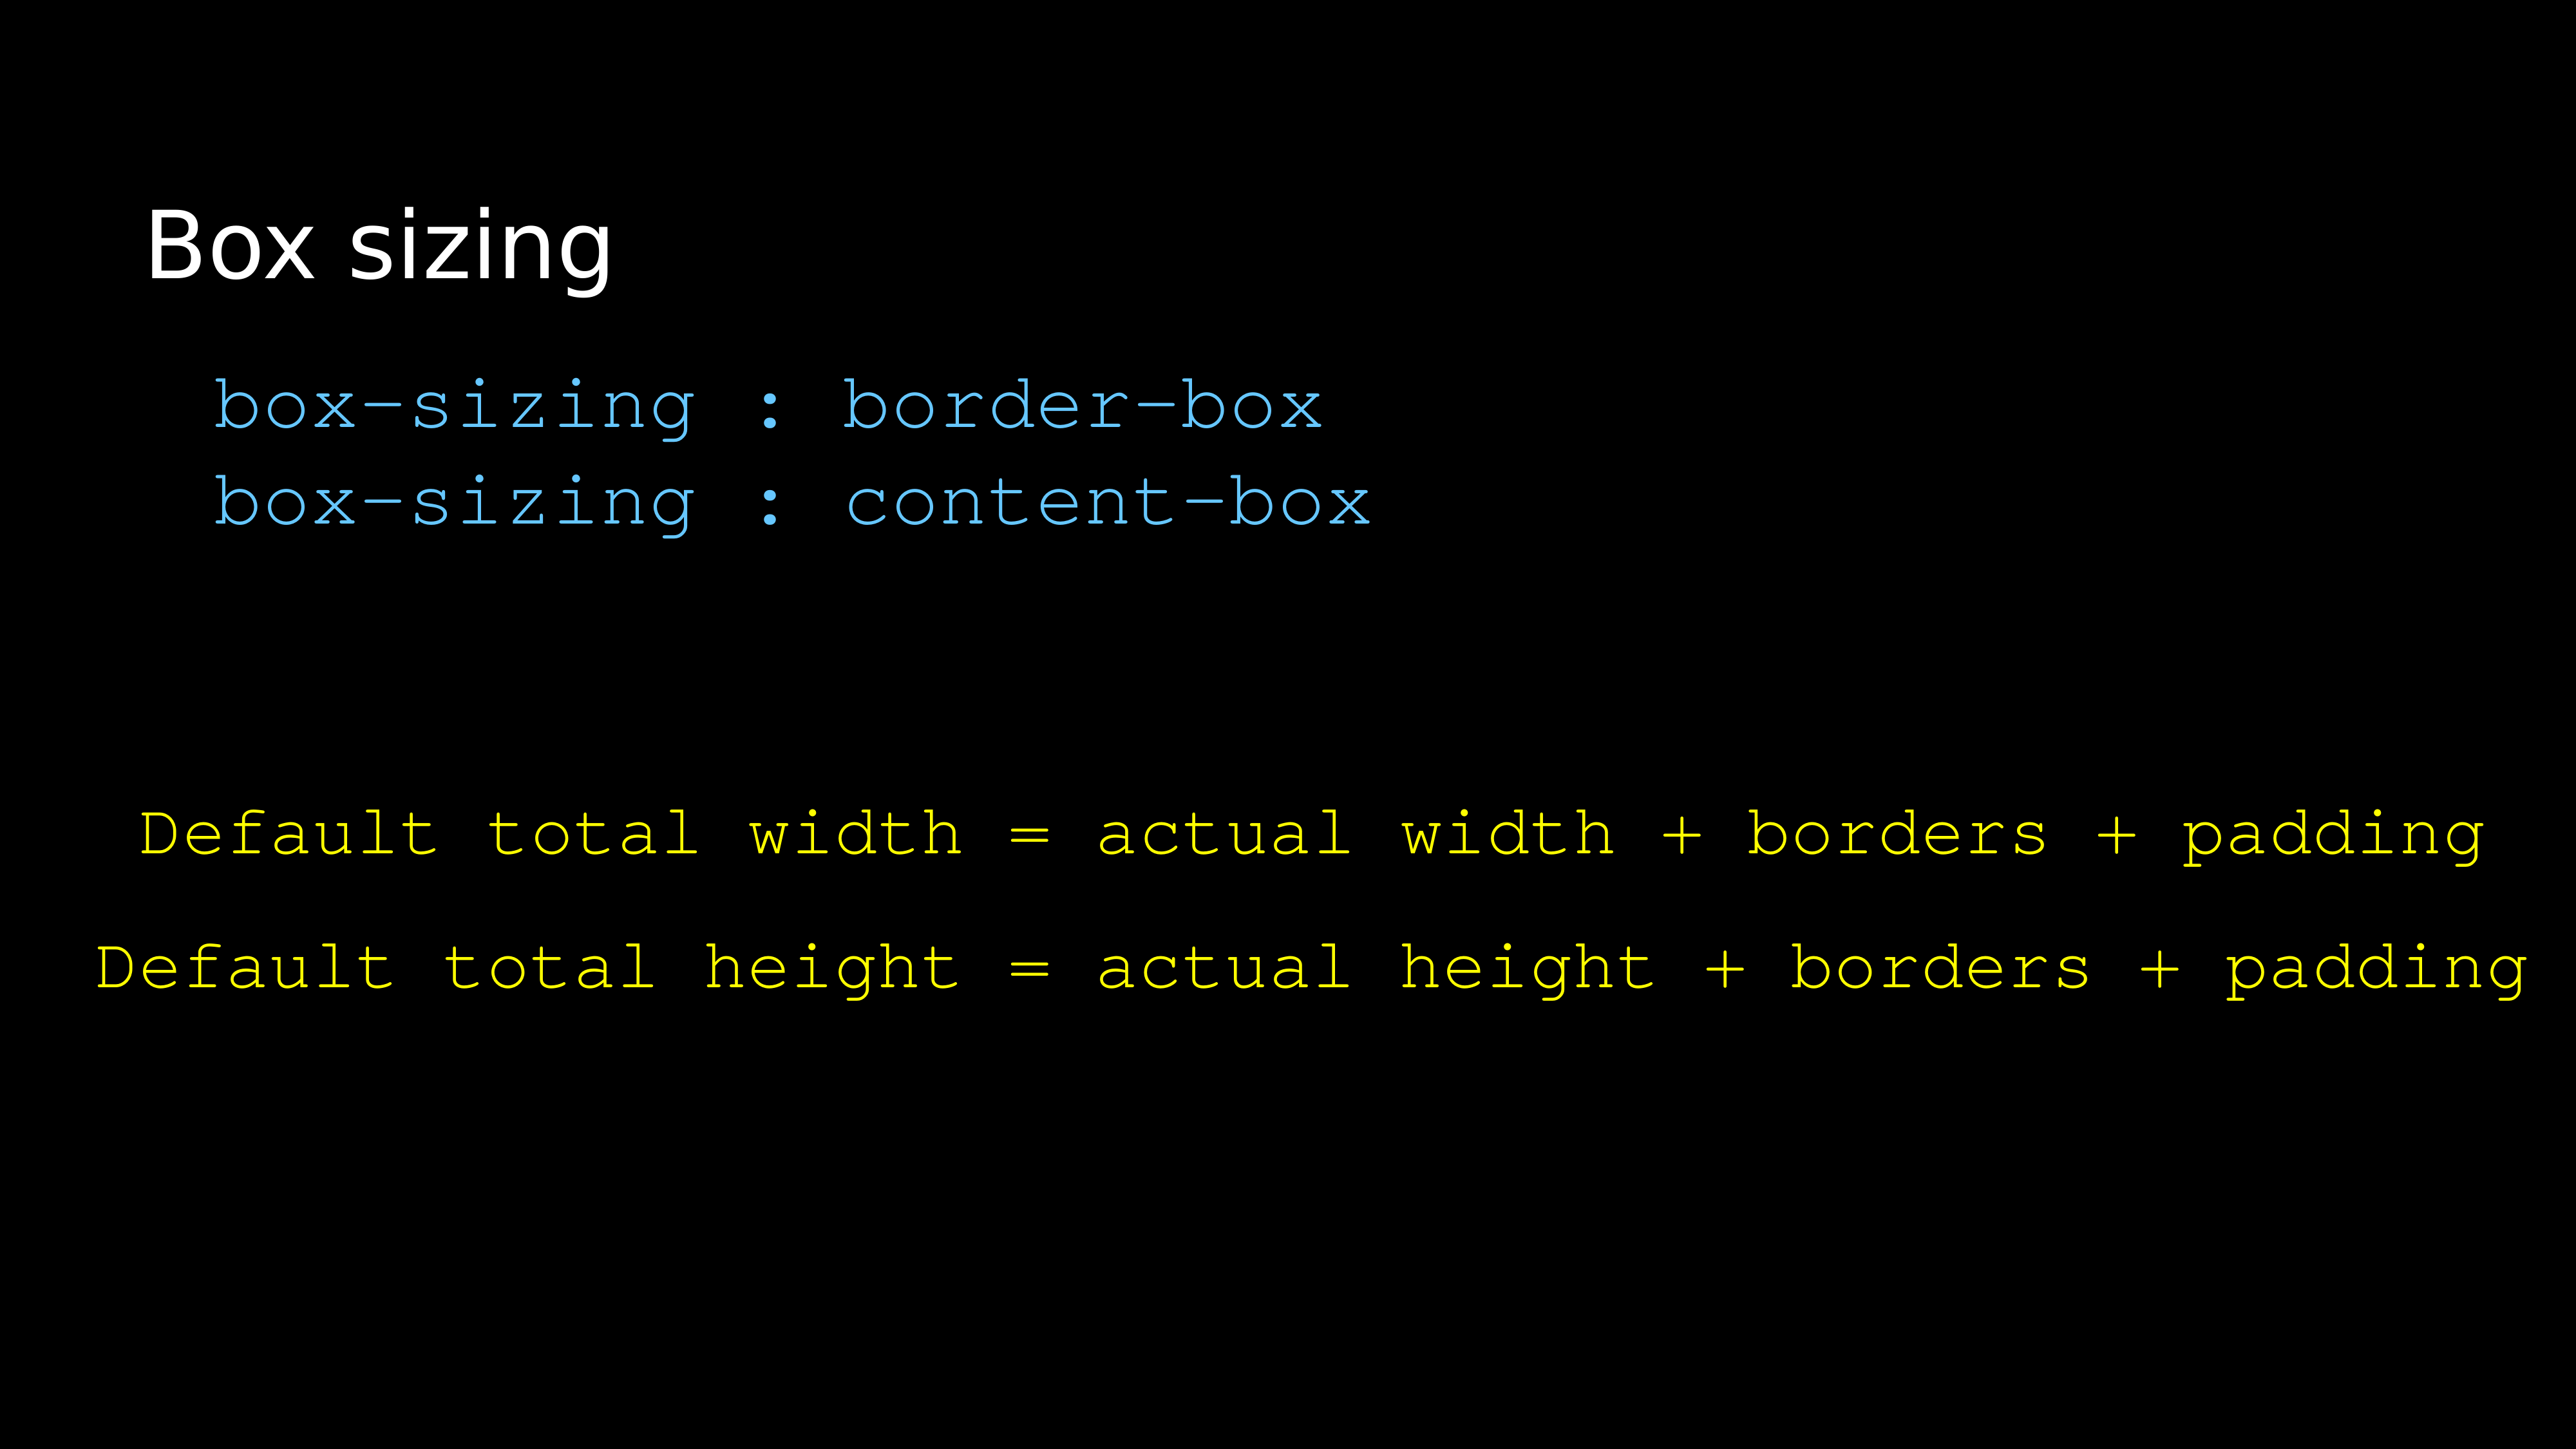

Box sizing
box-sizing : border-box
box-sizing : content-box
Default total width = actual width + borders + padding
Default total height = actual height + borders + padding